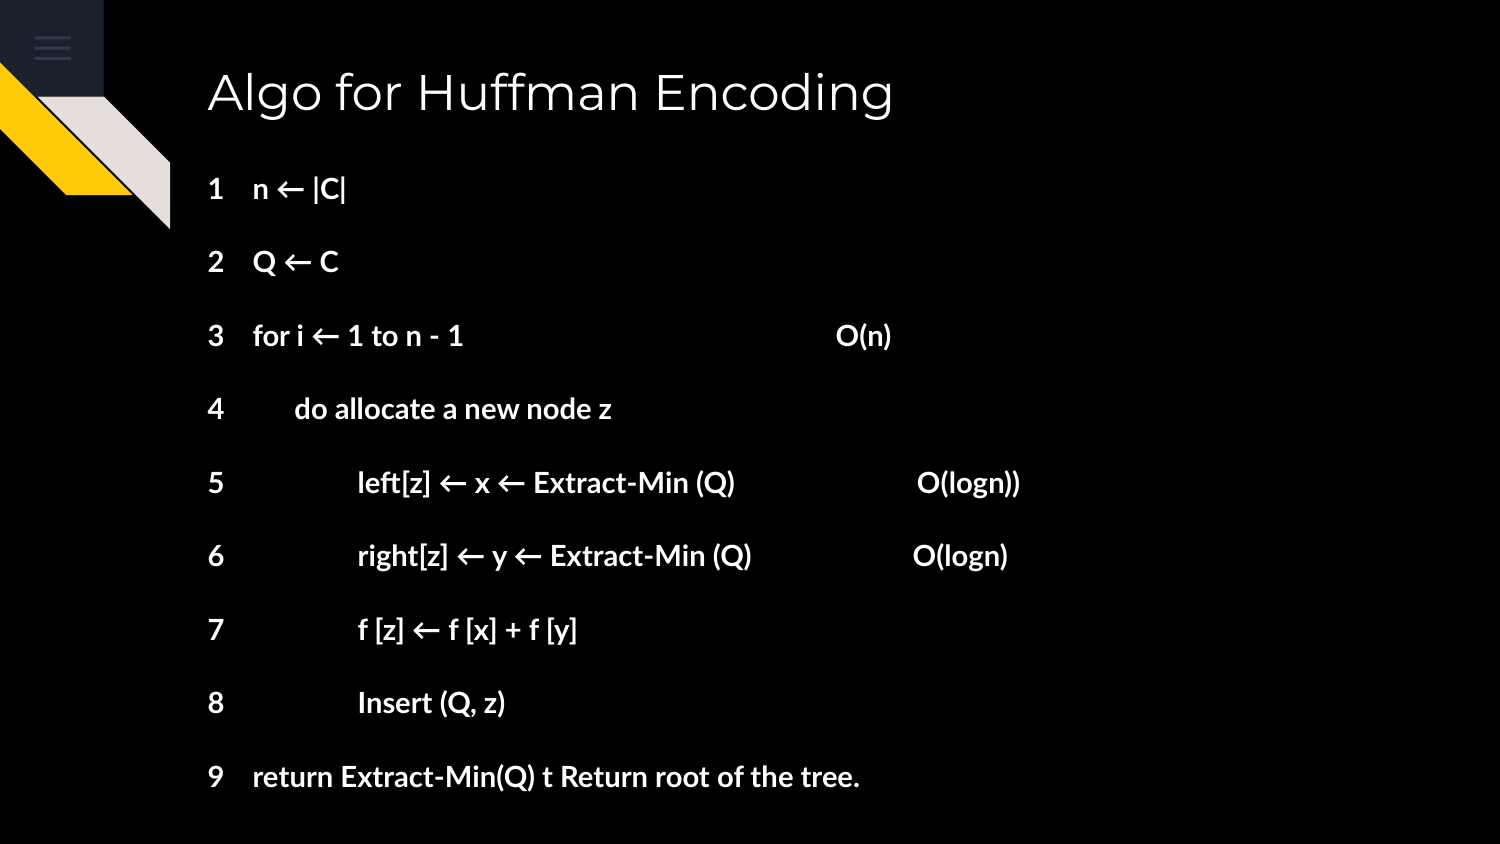

# Algo for Huffman Encoding

1    n ← |C|
2    Q ← C
3    for i ← 1 to n - 1                                                     O(n)
4          do allocate a new node z
5           	left[z] ← x ← Extract-Min (Q)                          O(logn))
6           	right[z] ← y ← Extract-Min (Q)                       O(logn)
7           	f [z] ← f [x] + f [y]
8           	Insert (Q, z)
9    return Extract-Min(Q) t Return root of the tree.